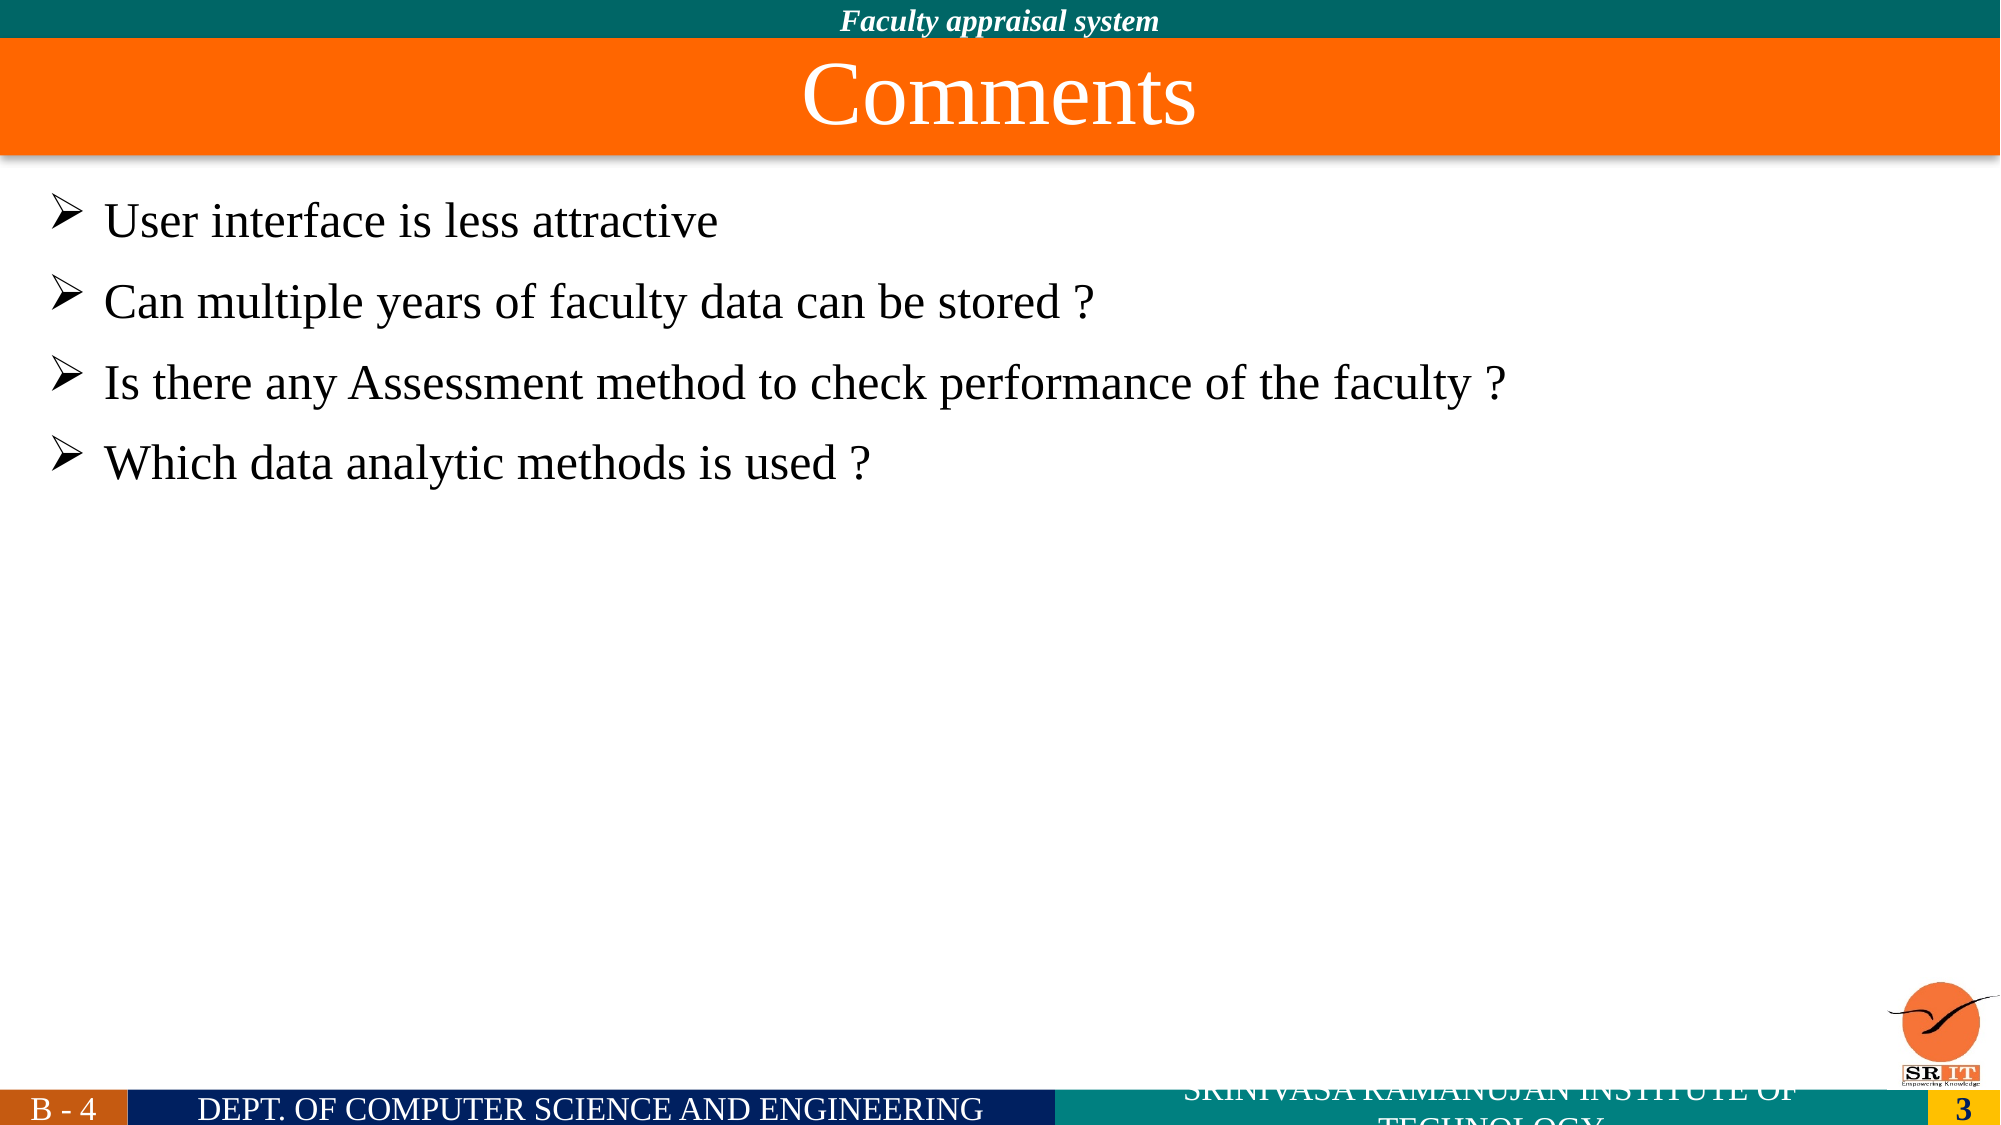

Comments
User interface is less attractive
Can multiple years of faculty data can be stored ?
Is there any Assessment method to check performance of the faculty ?
Which data analytic methods is used ?